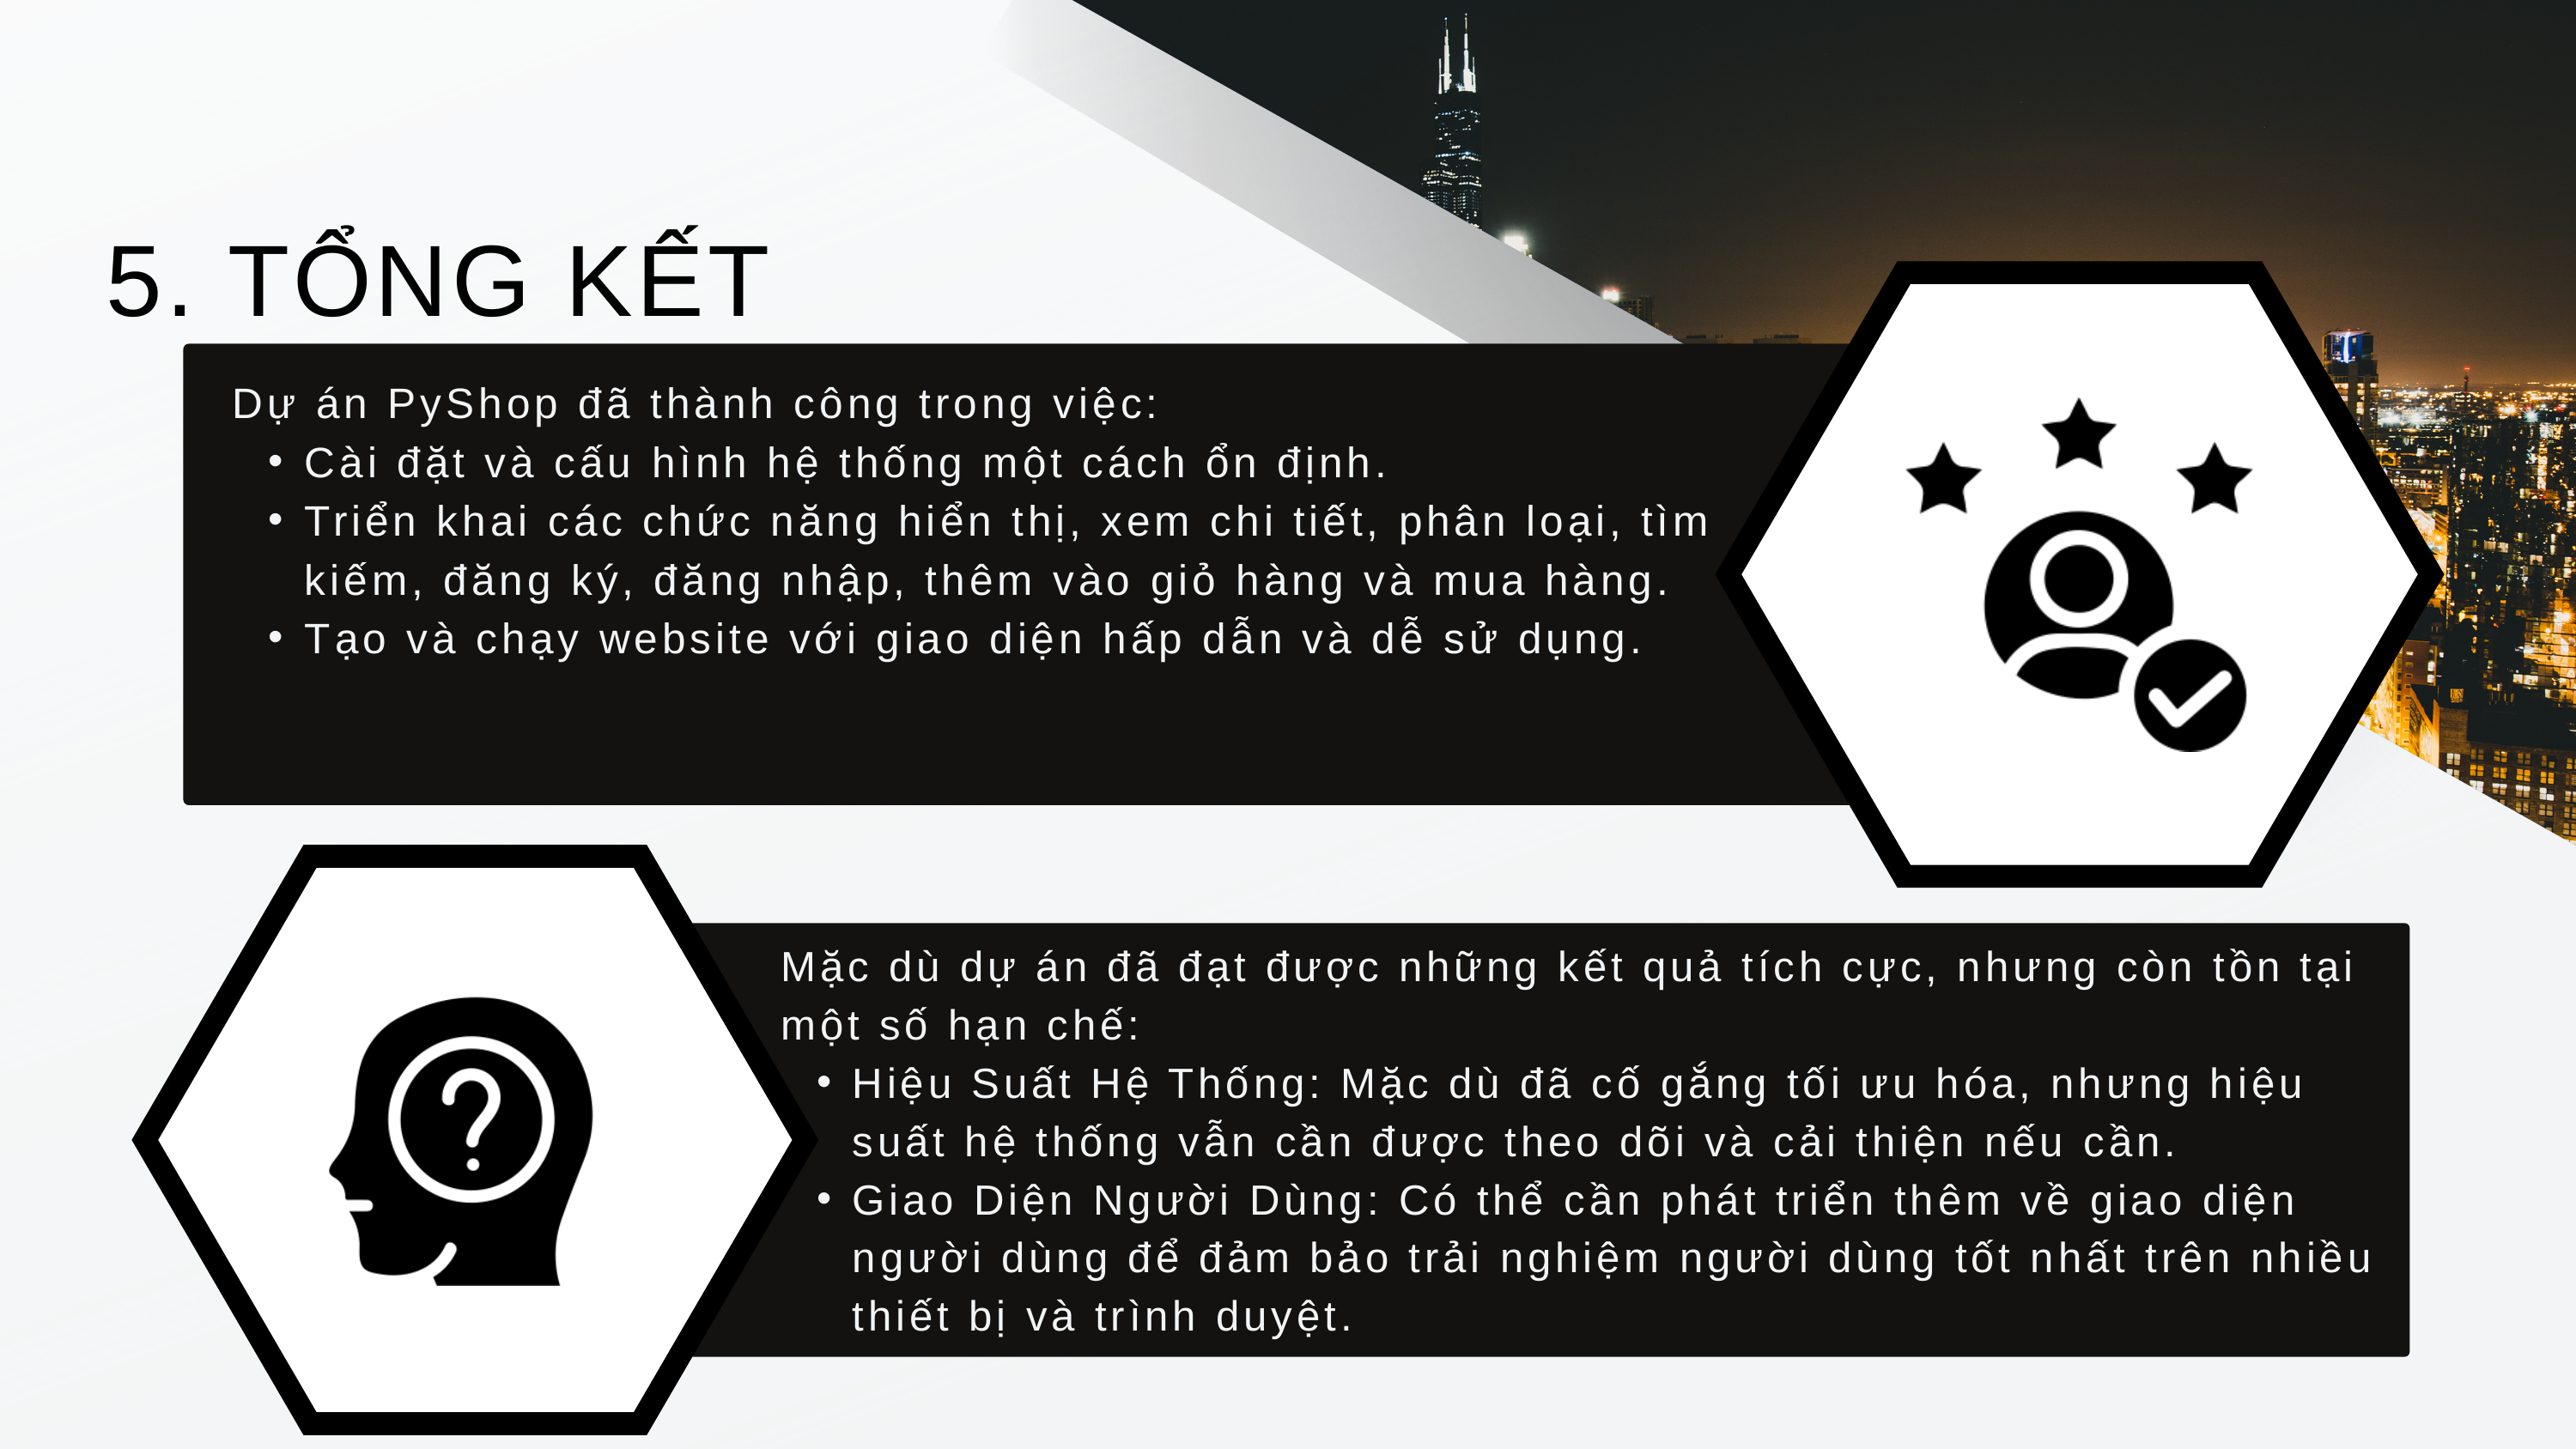

5. TỔNG KẾT

Dự án PyShop đã thành công trong việc:
Cài đặt và cấu hình hệ thống một cách ổn định.
Triển khai các chức năng hiển thị, xem chi tiết, phân loại, tìm kiếm, đăng ký, đăng nhập, thêm vào giỏ hàng và mua hàng.
Tạo và chạy website với giao diện hấp dẫn và dễ sử dụng.

Mặc dù dự án đã đạt được những kết quả tích cực, nhưng còn tồn tại một số hạn chế:
Hiệu Suất Hệ Thống: Mặc dù đã cố gắng tối ưu hóa, nhưng hiệu suất hệ thống vẫn cần được theo dõi và cải thiện nếu cần.
Giao Diện Người Dùng: Có thể cần phát triển thêm về giao diện người dùng để đảm bảo trải nghiệm người dùng tốt nhất trên nhiều thiết bị và trình duyệt.